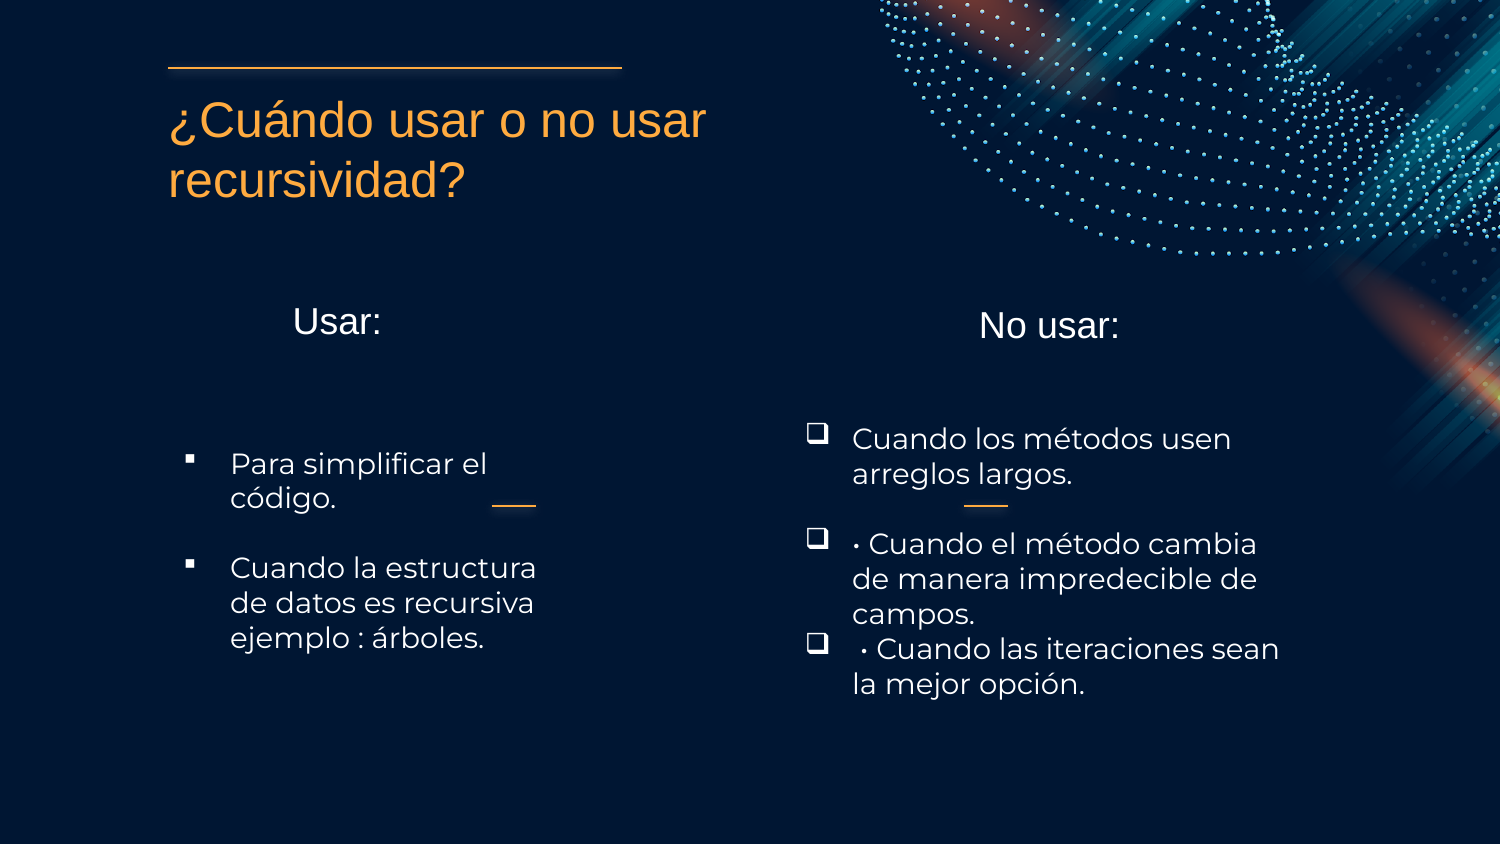

¿Cuándo usar o no usar recursividad?
# Usar:
No usar:
Cuando los métodos usen arreglos largos.

• Cuando el método cambia de manera impredecible de campos.
 • Cuando las iteraciones sean la mejor opción.
Para simplificar el código.

Cuando la estructura de datos es recursiva ejemplo : árboles.